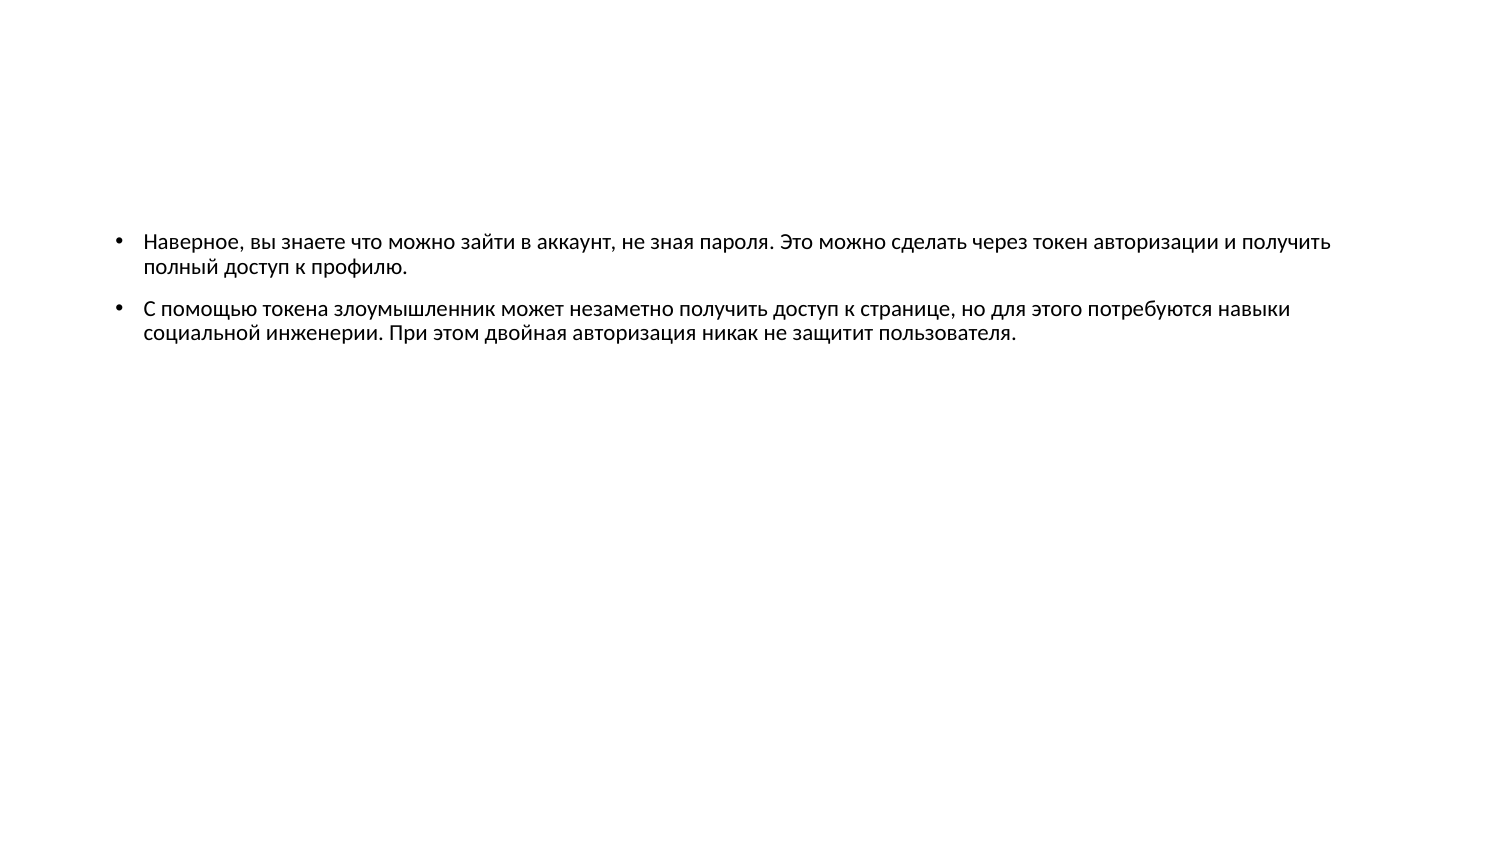

#
Наверное, вы знаете что можно зайти в аккаунт, не зная пароля. Это можно сделать через токен авторизации и получить полный доступ к профилю.
С помощью токена злоумышленник может незаметно получить доступ к странице, но для этого потребуются навыки социальной инженерии. При этом двойная авторизация никак не защитит пользователя.